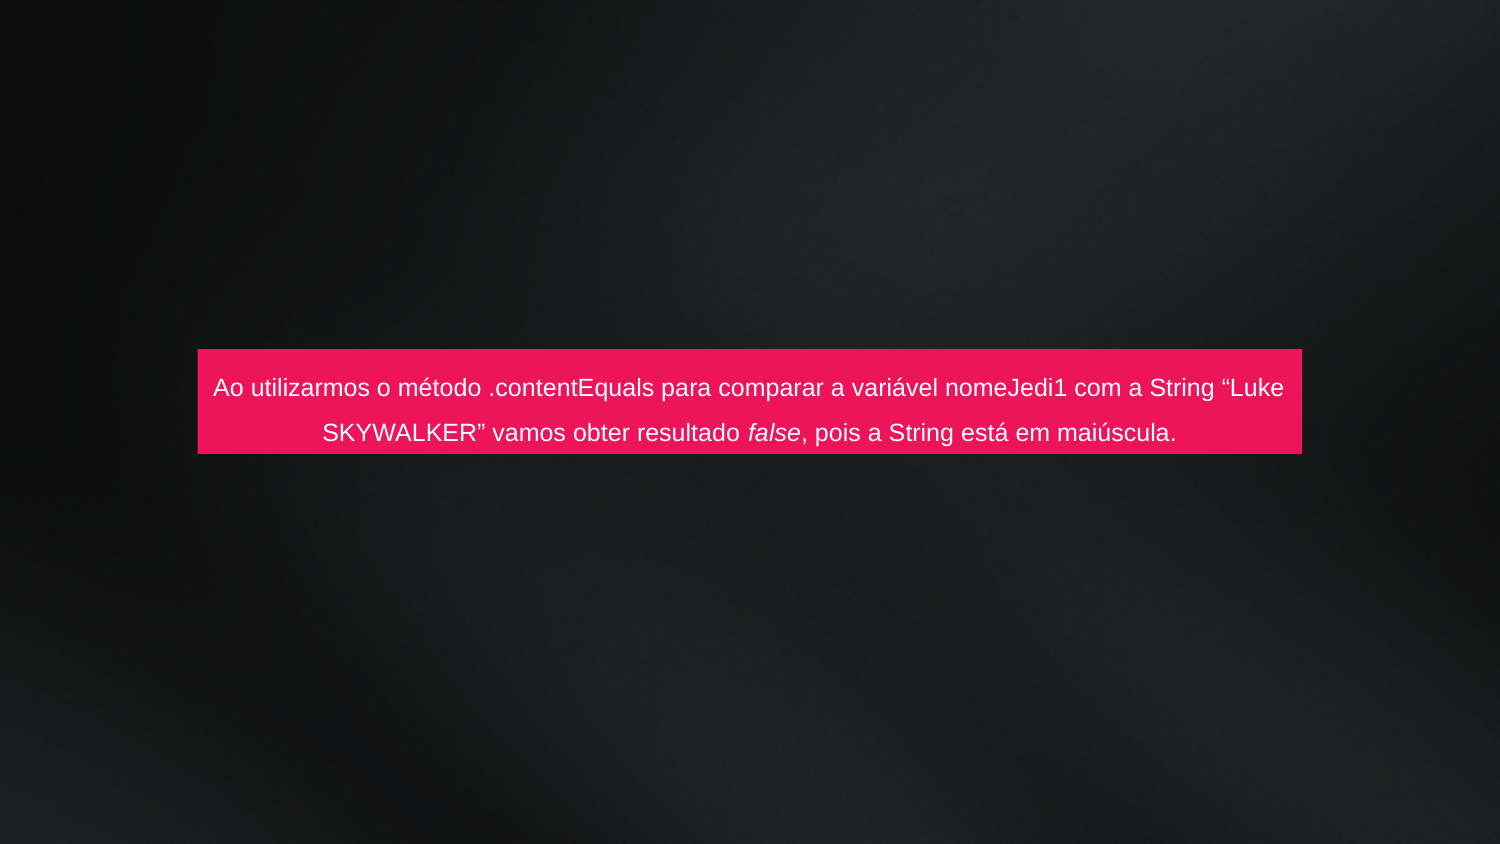

Ao utilizarmos o método .contentEquals para comparar a variável nomeJedi1 com a String “Luke SKYWALKER” vamos obter resultado false, pois a String está em maiúscula.